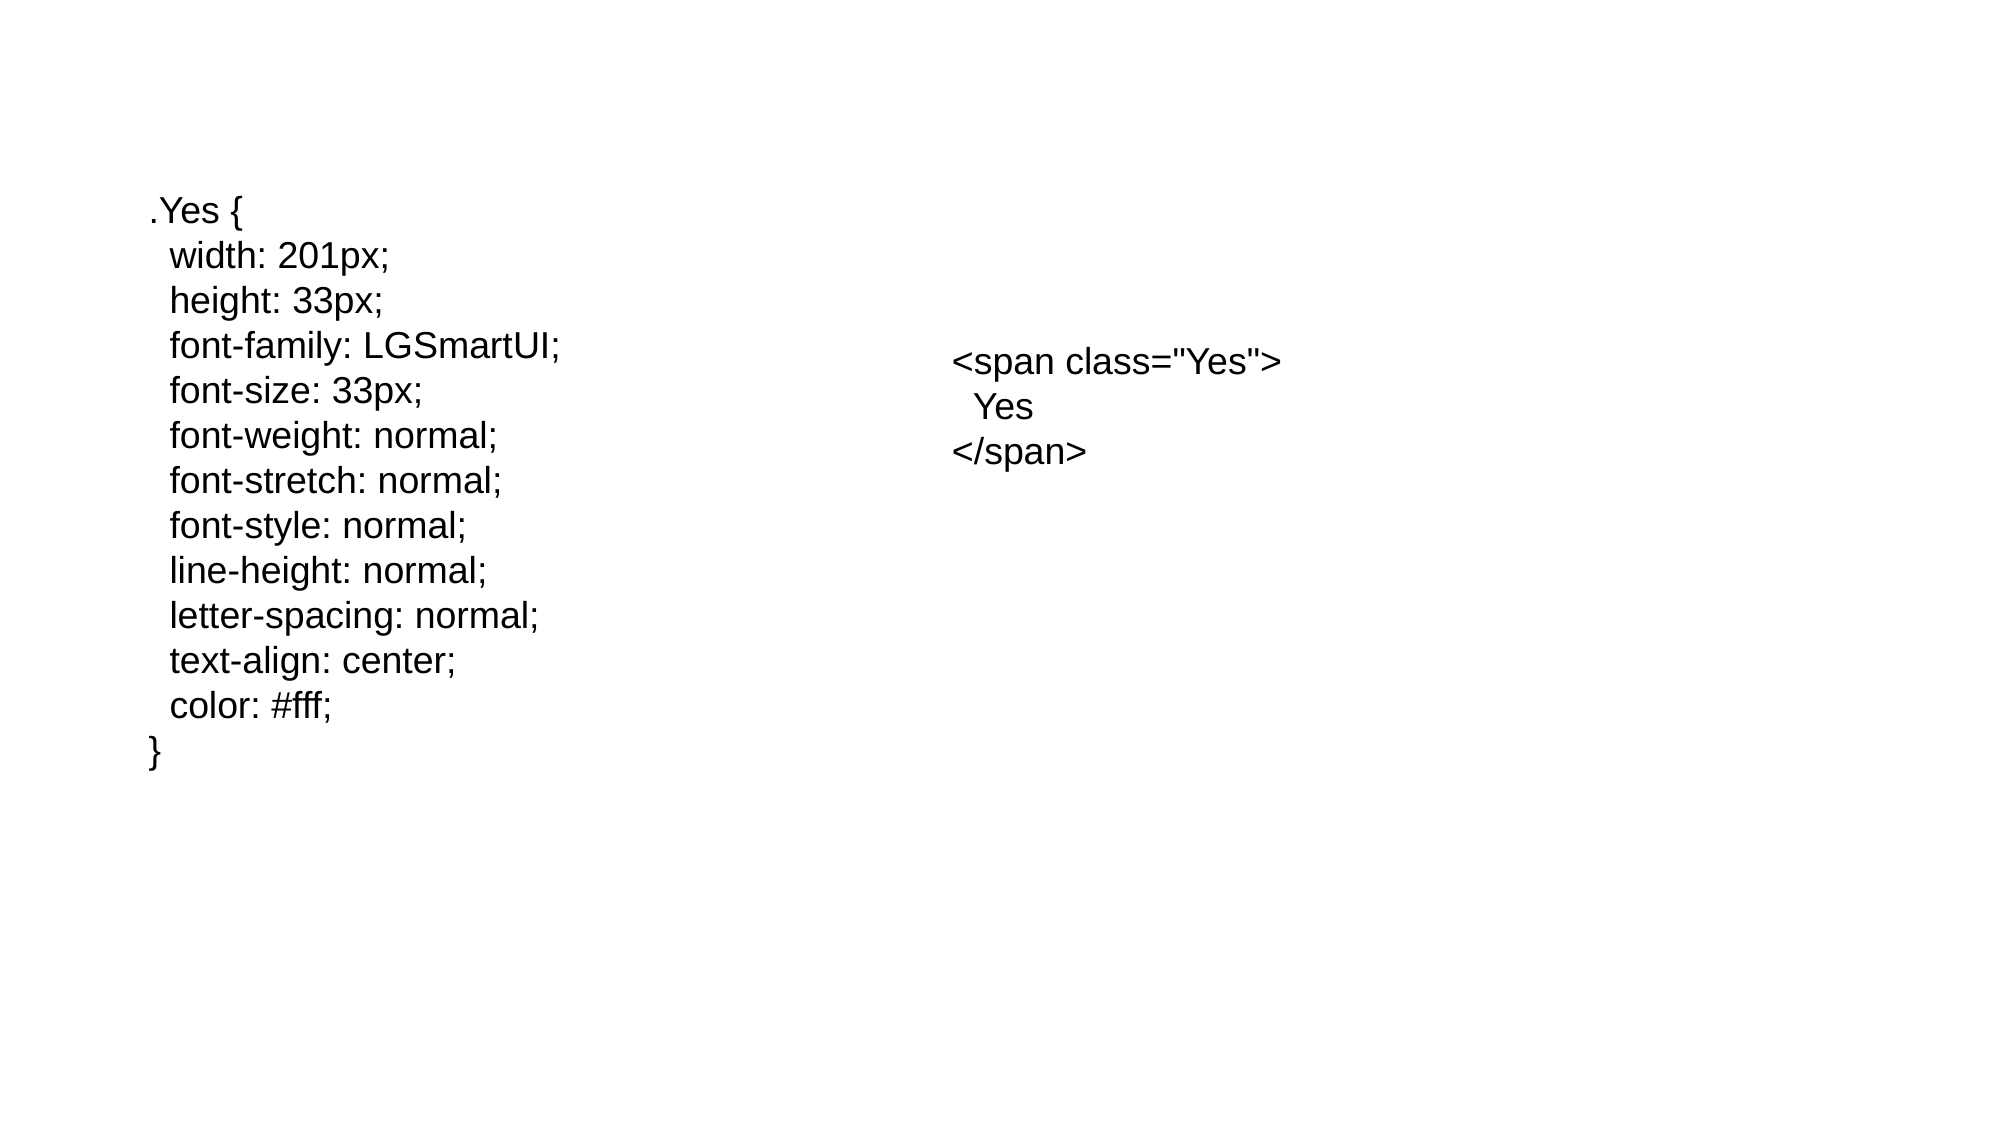

.Yes {
  width: 201px;
  height: 33px;
  font-family: LGSmartUI;
  font-size: 33px;
  font-weight: normal;
  font-stretch: normal;
  font-style: normal;
  line-height: normal;
  letter-spacing: normal;
  text-align: center;
  color: #fff;
}
<span class="Yes">
  Yes
</span>